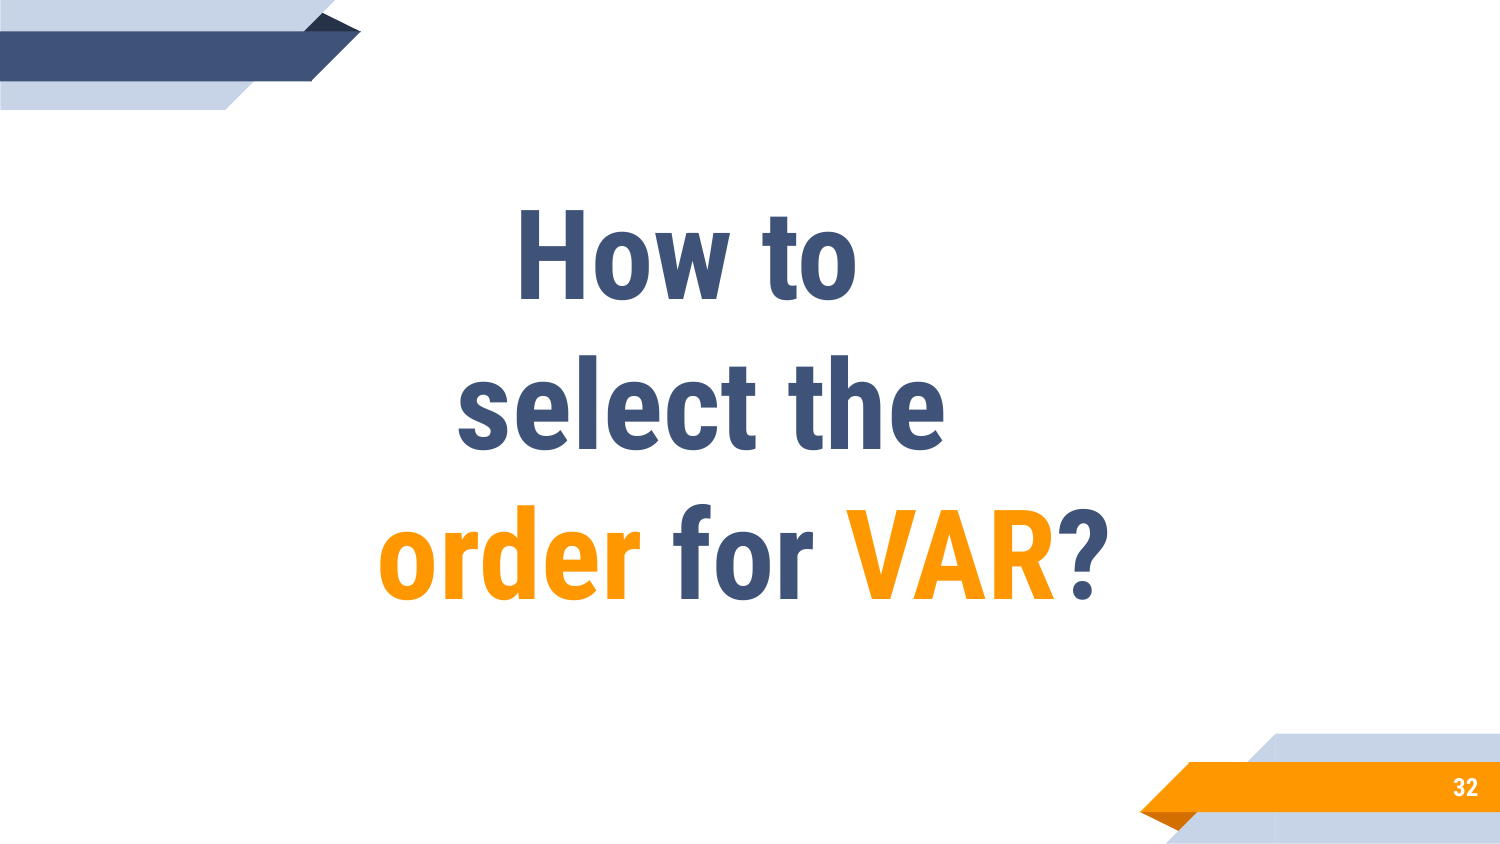

How to
select the
   order for VAR?
32